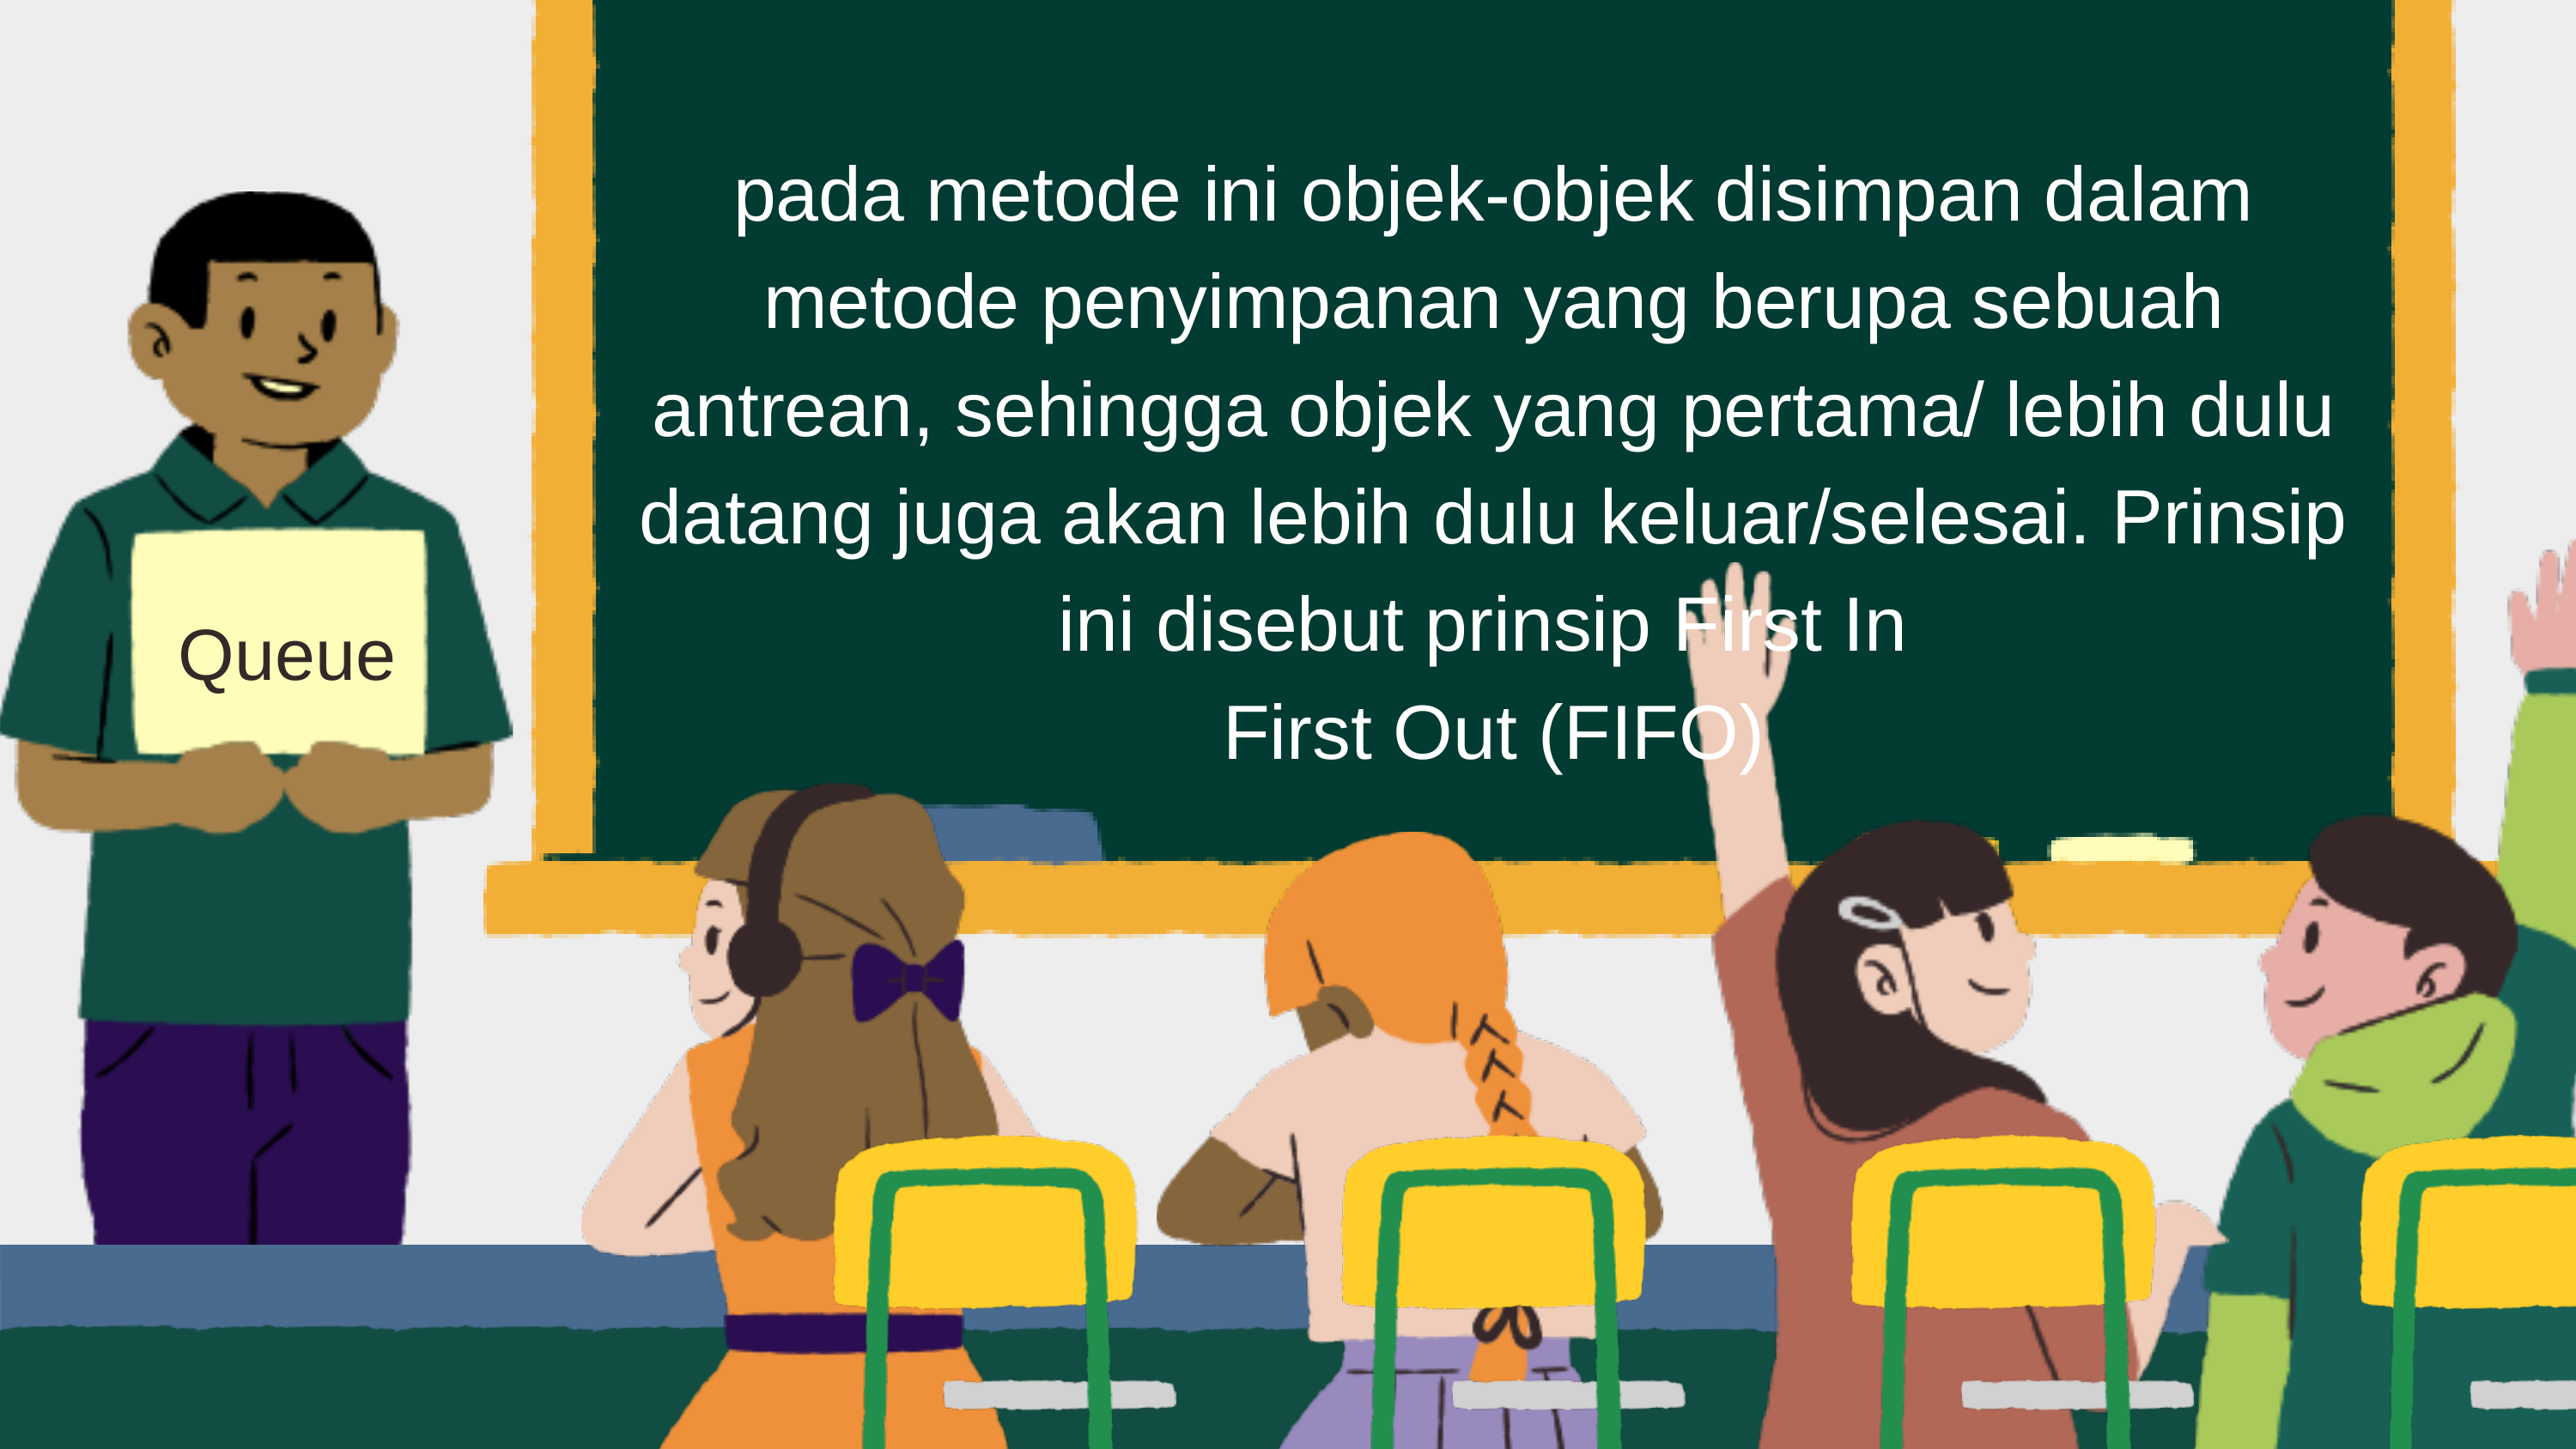

pada metode ini objek-objek disimpan dalam metode penyimpanan yang berupa sebuah antrean, sehingga objek yang pertama/ lebih dulu datang juga akan lebih dulu keluar/selesai. Prinsip ini disebut prinsip First In
First Out (FIFO)

Queue